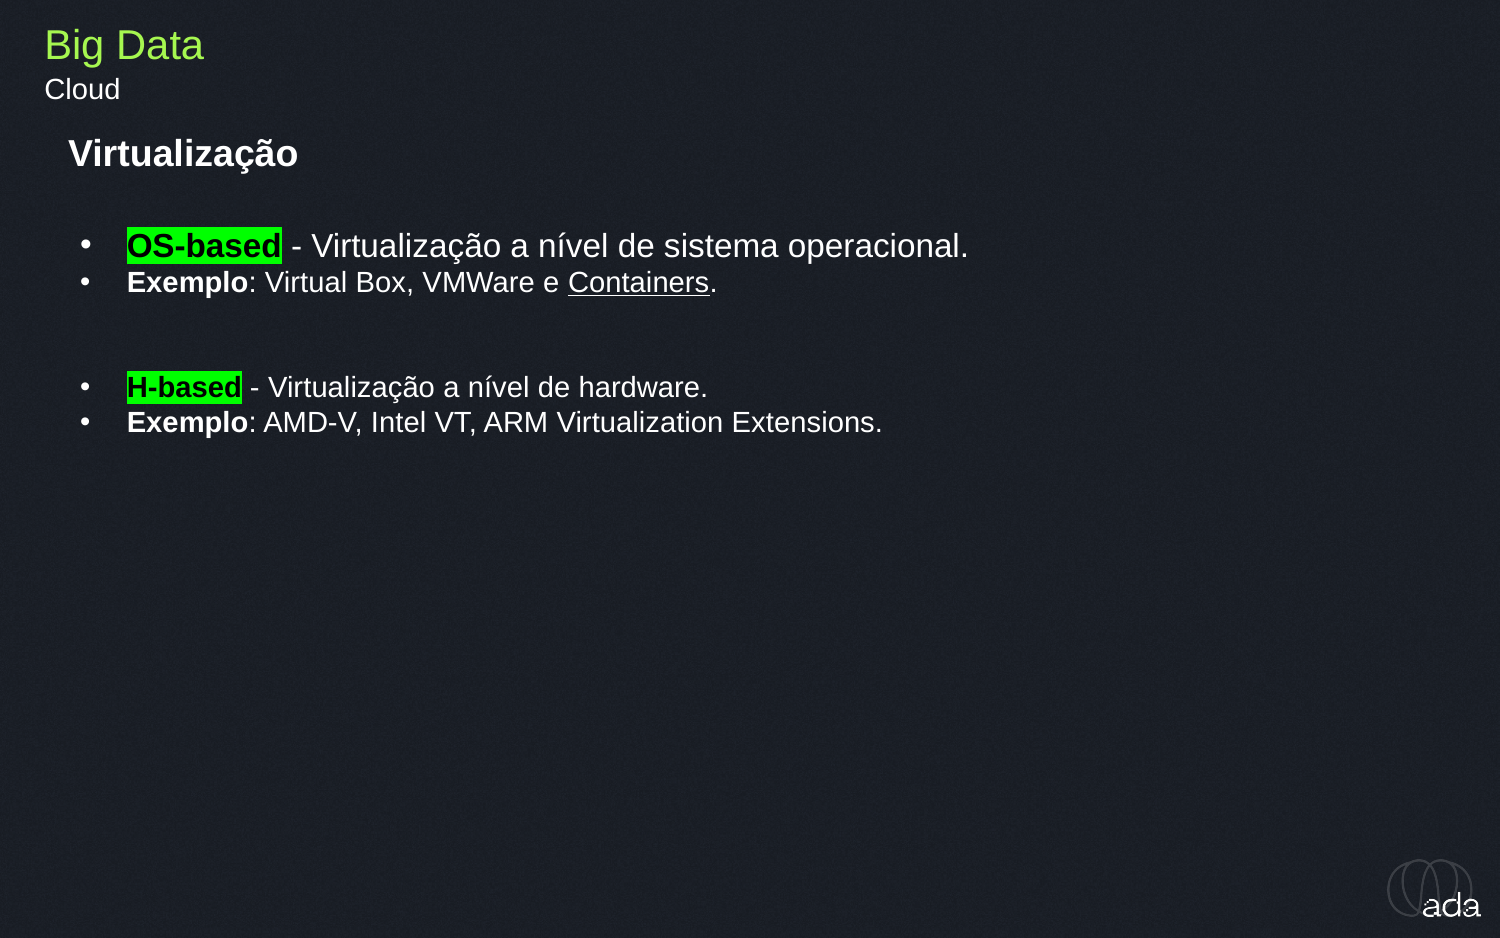

Big Data
Cloud
Virtualização
OS-based - Virtualização a nível de sistema operacional.
Exemplo: Virtual Box, VMWare e Containers.

H-based - Virtualização a nível de hardware.
Exemplo: AMD-V, Intel VT, ARM Virtualization Extensions.